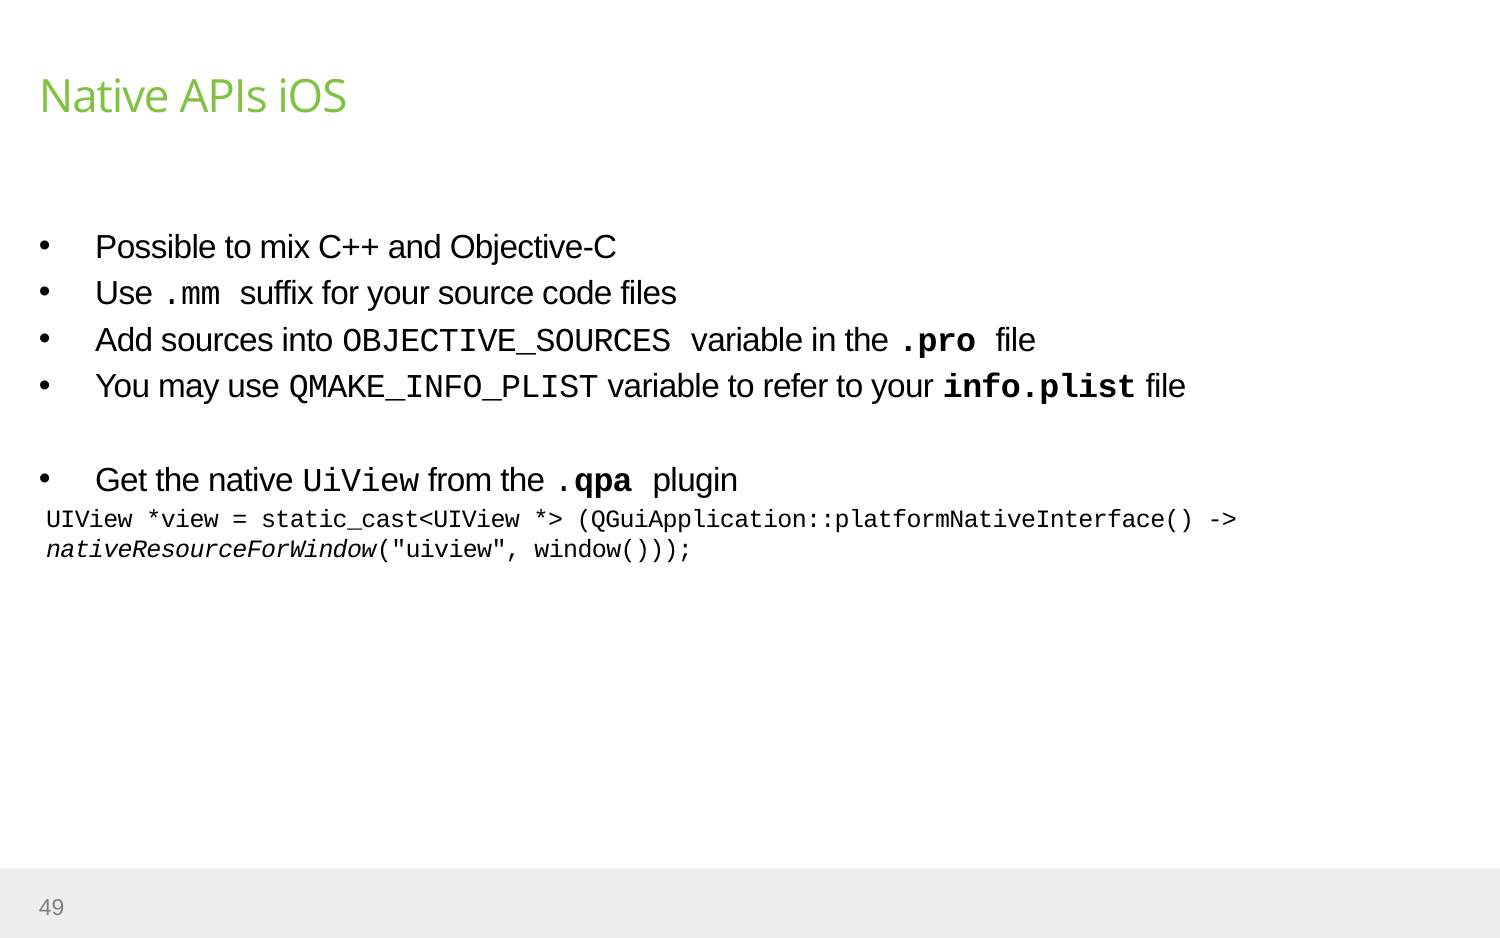

# Native APIs iOS
Possible to mix C++ and Objective-C
Use .mm suffix for your source code files
Add sources into OBJECTIVE_SOURCES variable in the .pro file
You may use QMAKE_INFO_PLIST variable to refer to your info.plist file

Get the native UiView from the .qpa plugin
UIView *view = static_cast<UIView *> (QGuiApplication::platformNativeInterface() -> nativeResourceForWindow("uiview", window()));

49